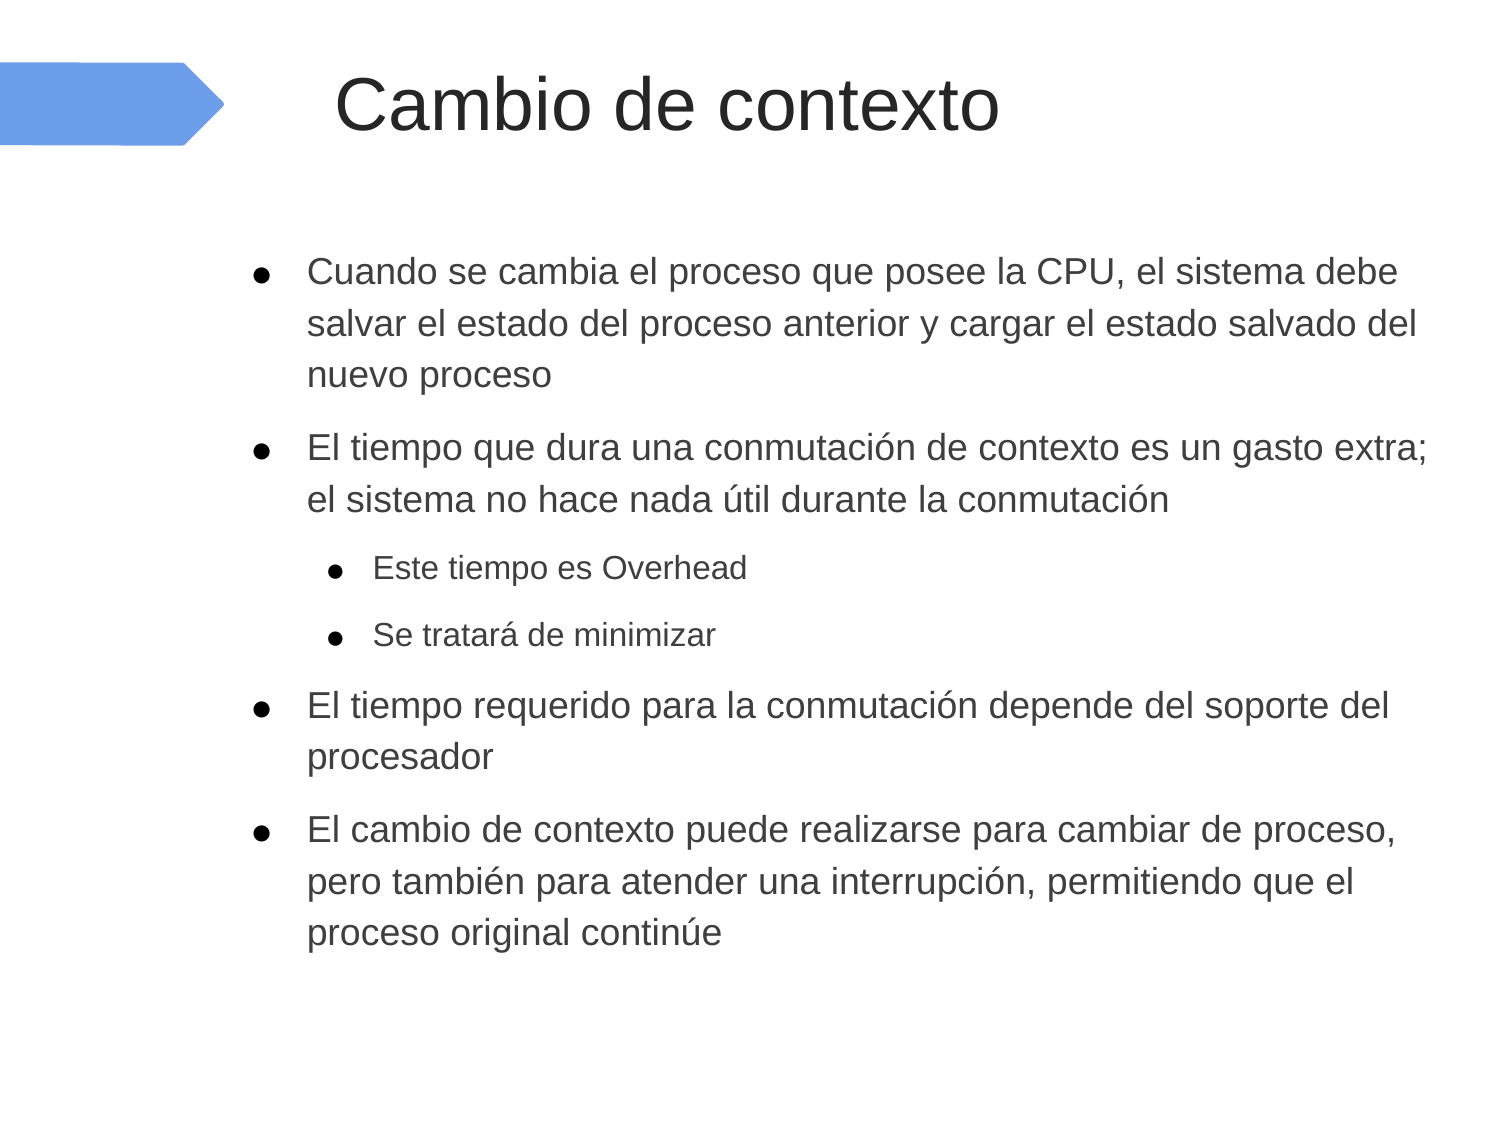

# Cambio de contexto
Cuando se cambia el proceso que posee la CPU, el sistema debe salvar el estado del proceso anterior y cargar el estado salvado del nuevo proceso
El tiempo que dura una conmutación de contexto es un gasto extra; el sistema no hace nada útil durante la conmutación
Este tiempo es Overhead
Se tratará de minimizar
El tiempo requerido para la conmutación depende del soporte del procesador
El cambio de contexto puede realizarse para cambiar de proceso, pero también para atender una interrupción, permitiendo que el proceso original continúe